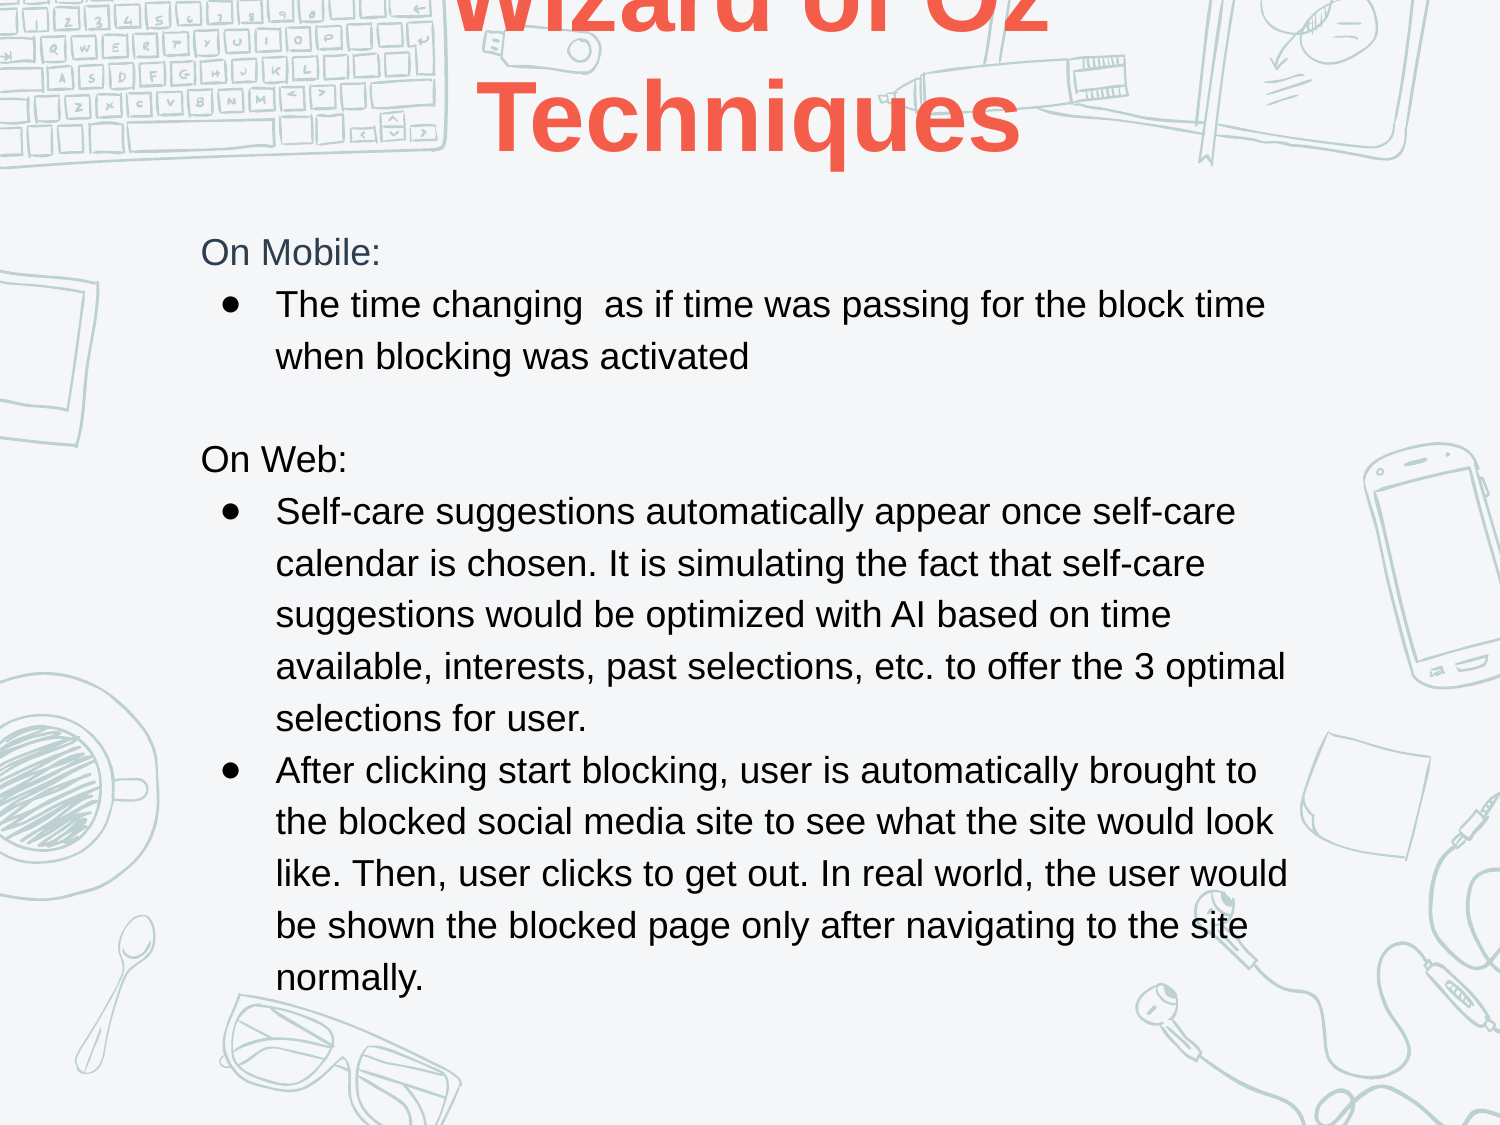

# Wizard of Oz Techniques

On Mobile:
The time changing  as if time was passing for the block time when blocking was activated

On Web:
Self-care suggestions automatically appear once self-care calendar is chosen. It is simulating the fact that self-care suggestions would be optimized with AI based on time available, interests, past selections, etc. to offer the 3 optimal selections for user.
After clicking start blocking, user is automatically brought to the blocked social media site to see what the site would look like. Then, user clicks to get out. In real world, the user would be shown the blocked page only after navigating to the site normally.